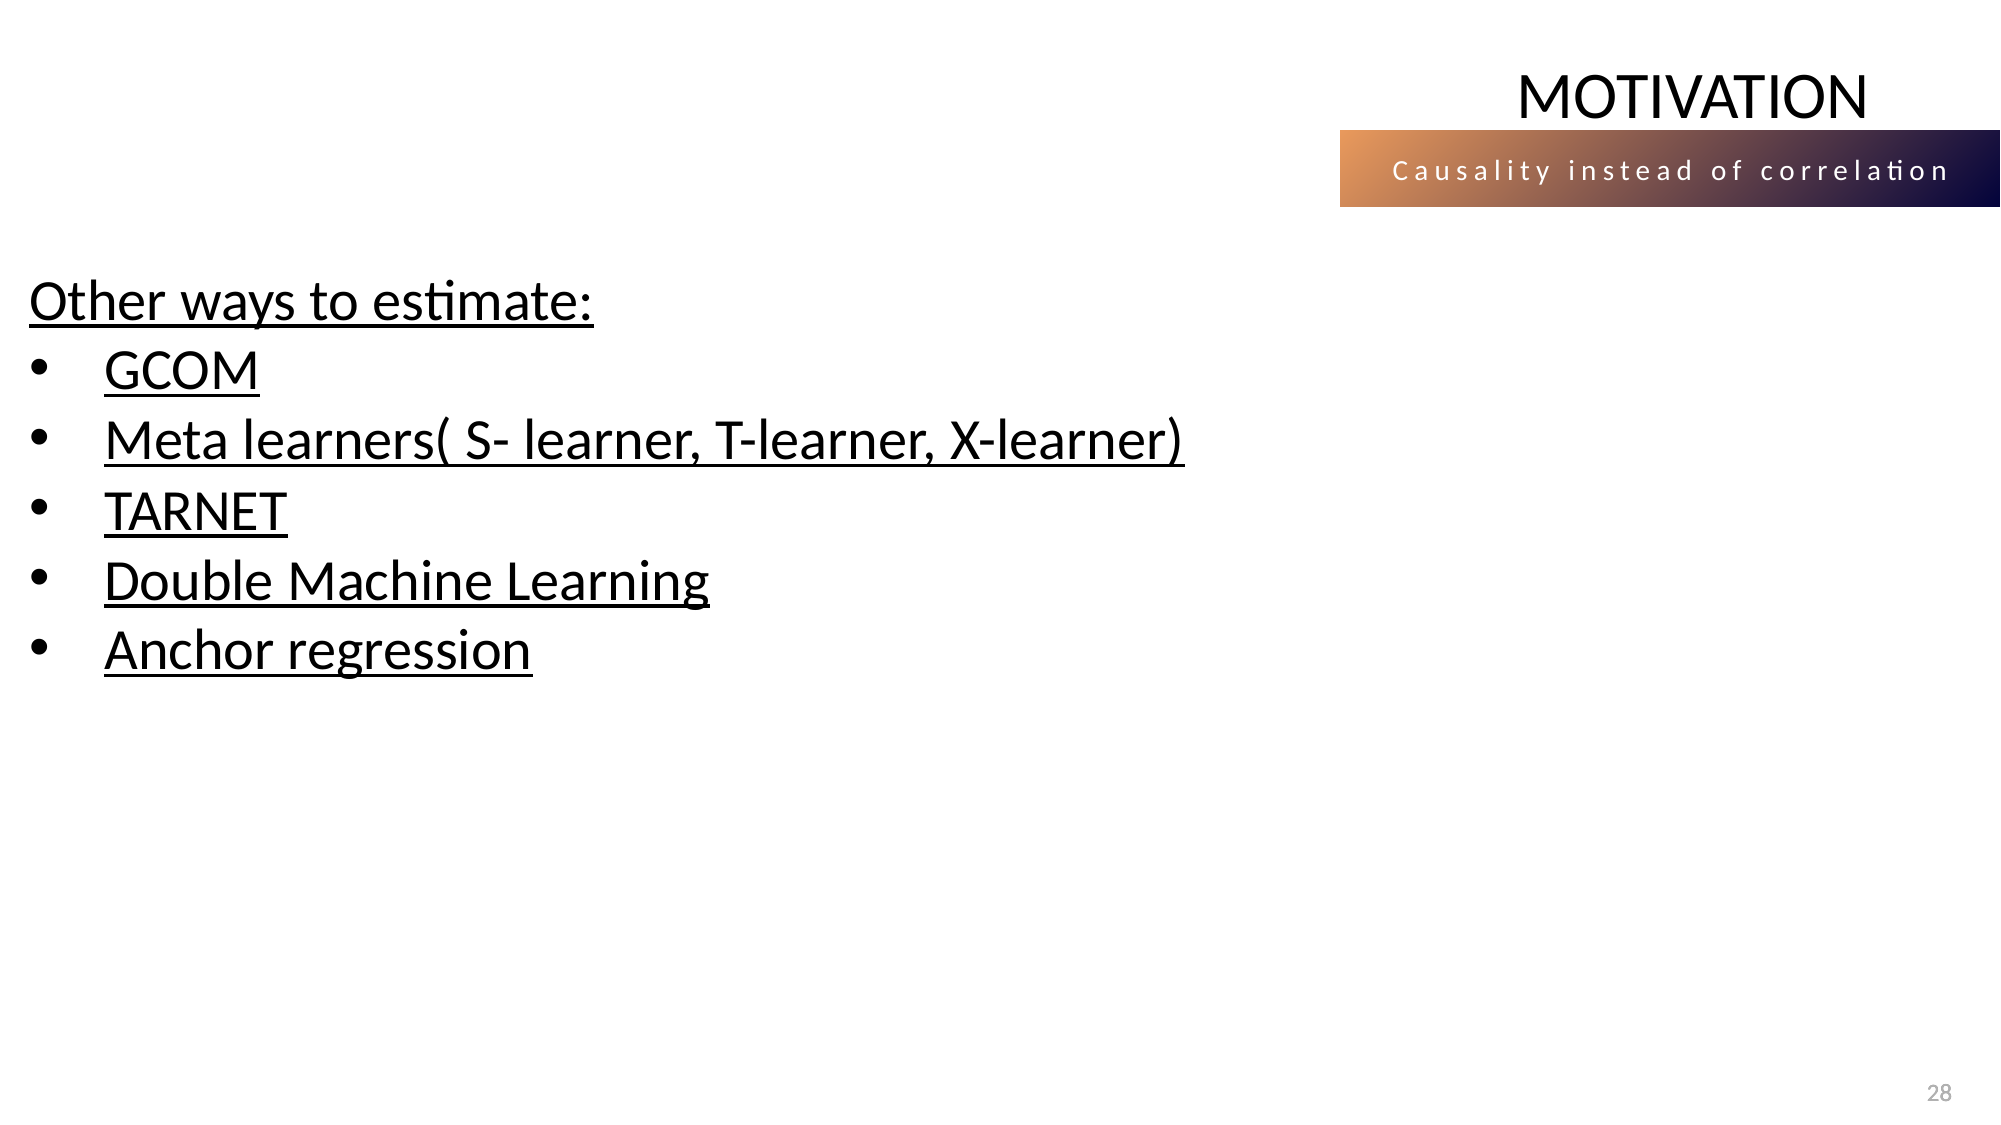

# MOTIVATION
Causality instead of correlation
Other ways to estimate:
GCOM
Meta learners( S- learner, T-learner, X-learner)
TARNET
Double Machine Learning
Anchor regression

28